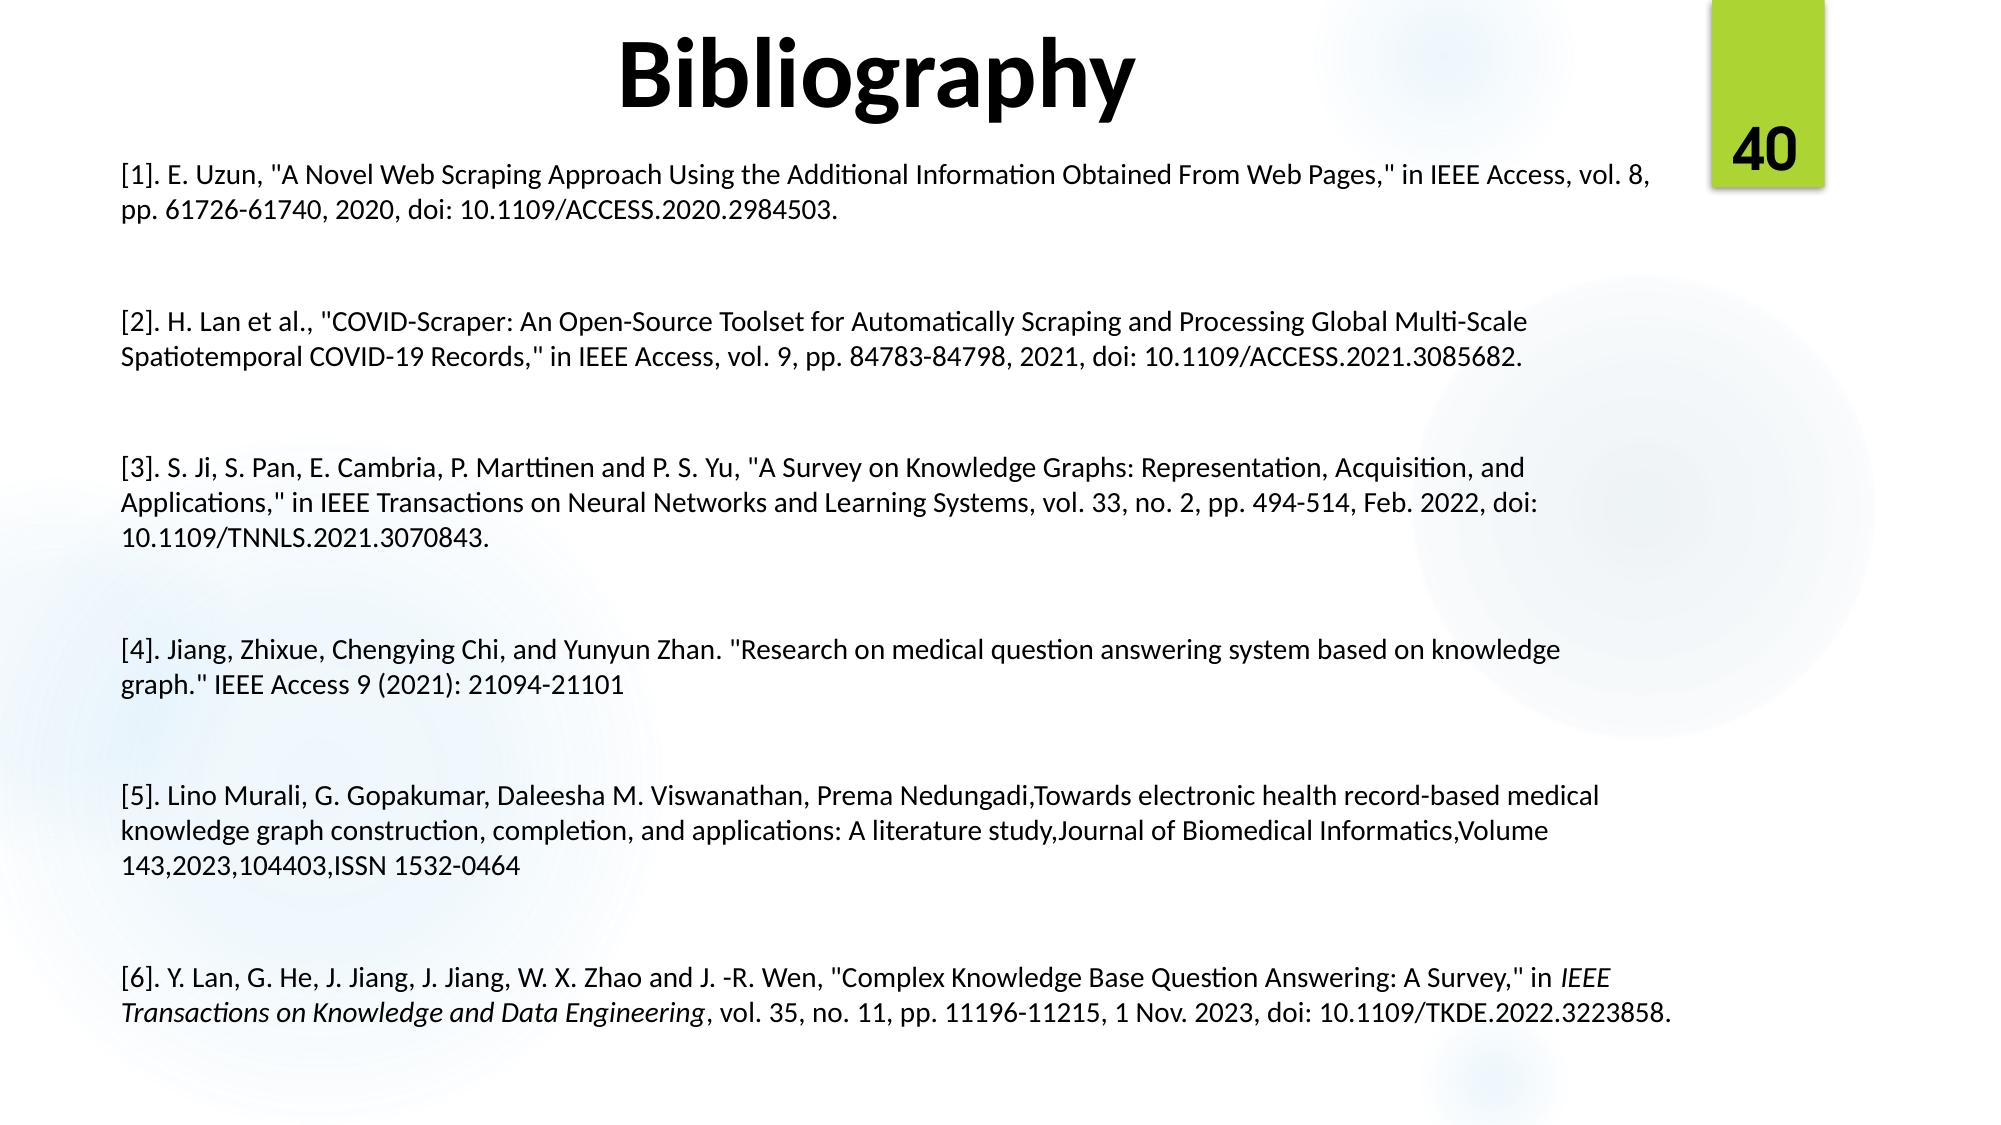

# Bibliography
40
[1]. E. Uzun, "A Novel Web Scraping Approach Using the Additional Information Obtained From Web Pages," in IEEE Access, vol. 8, pp. 61726-61740, 2020, doi: 10.1109/ACCESS.2020.2984503.

[2]. H. Lan et al., "COVID-Scraper: An Open-Source Toolset for Automatically Scraping and Processing Global Multi-Scale Spatiotemporal COVID-19 Records," in IEEE Access, vol. 9, pp. 84783-84798, 2021, doi: 10.1109/ACCESS.2021.3085682.

[3]. S. Ji, S. Pan, E. Cambria, P. Marttinen and P. S. Yu, "A Survey on Knowledge Graphs: Representation, Acquisition, and Applications," in IEEE Transactions on Neural Networks and Learning Systems, vol. 33, no. 2, pp. 494-514, Feb. 2022, doi: 10.1109/TNNLS.2021.3070843.

[4]. Jiang, Zhixue, Chengying Chi, and Yunyun Zhan. "Research on medical question answering system based on knowledge graph." IEEE Access 9 (2021): 21094-21101

[5]. Lino Murali, G. Gopakumar, Daleesha M. Viswanathan, Prema Nedungadi,Towards electronic health record-based medical knowledge graph construction, completion, and applications: A literature study,Journal of Biomedical Informatics,Volume 143,2023,104403,ISSN 1532-0464

[6]. Y. Lan, G. He, J. Jiang, J. Jiang, W. X. Zhao and J. -R. Wen, "Complex Knowledge Base Question Answering: A Survey," in IEEE Transactions on Knowledge and Data Engineering, vol. 35, no. 11, pp. 11196-11215, 1 Nov. 2023, doi: 10.1109/TKDE.2022.3223858.